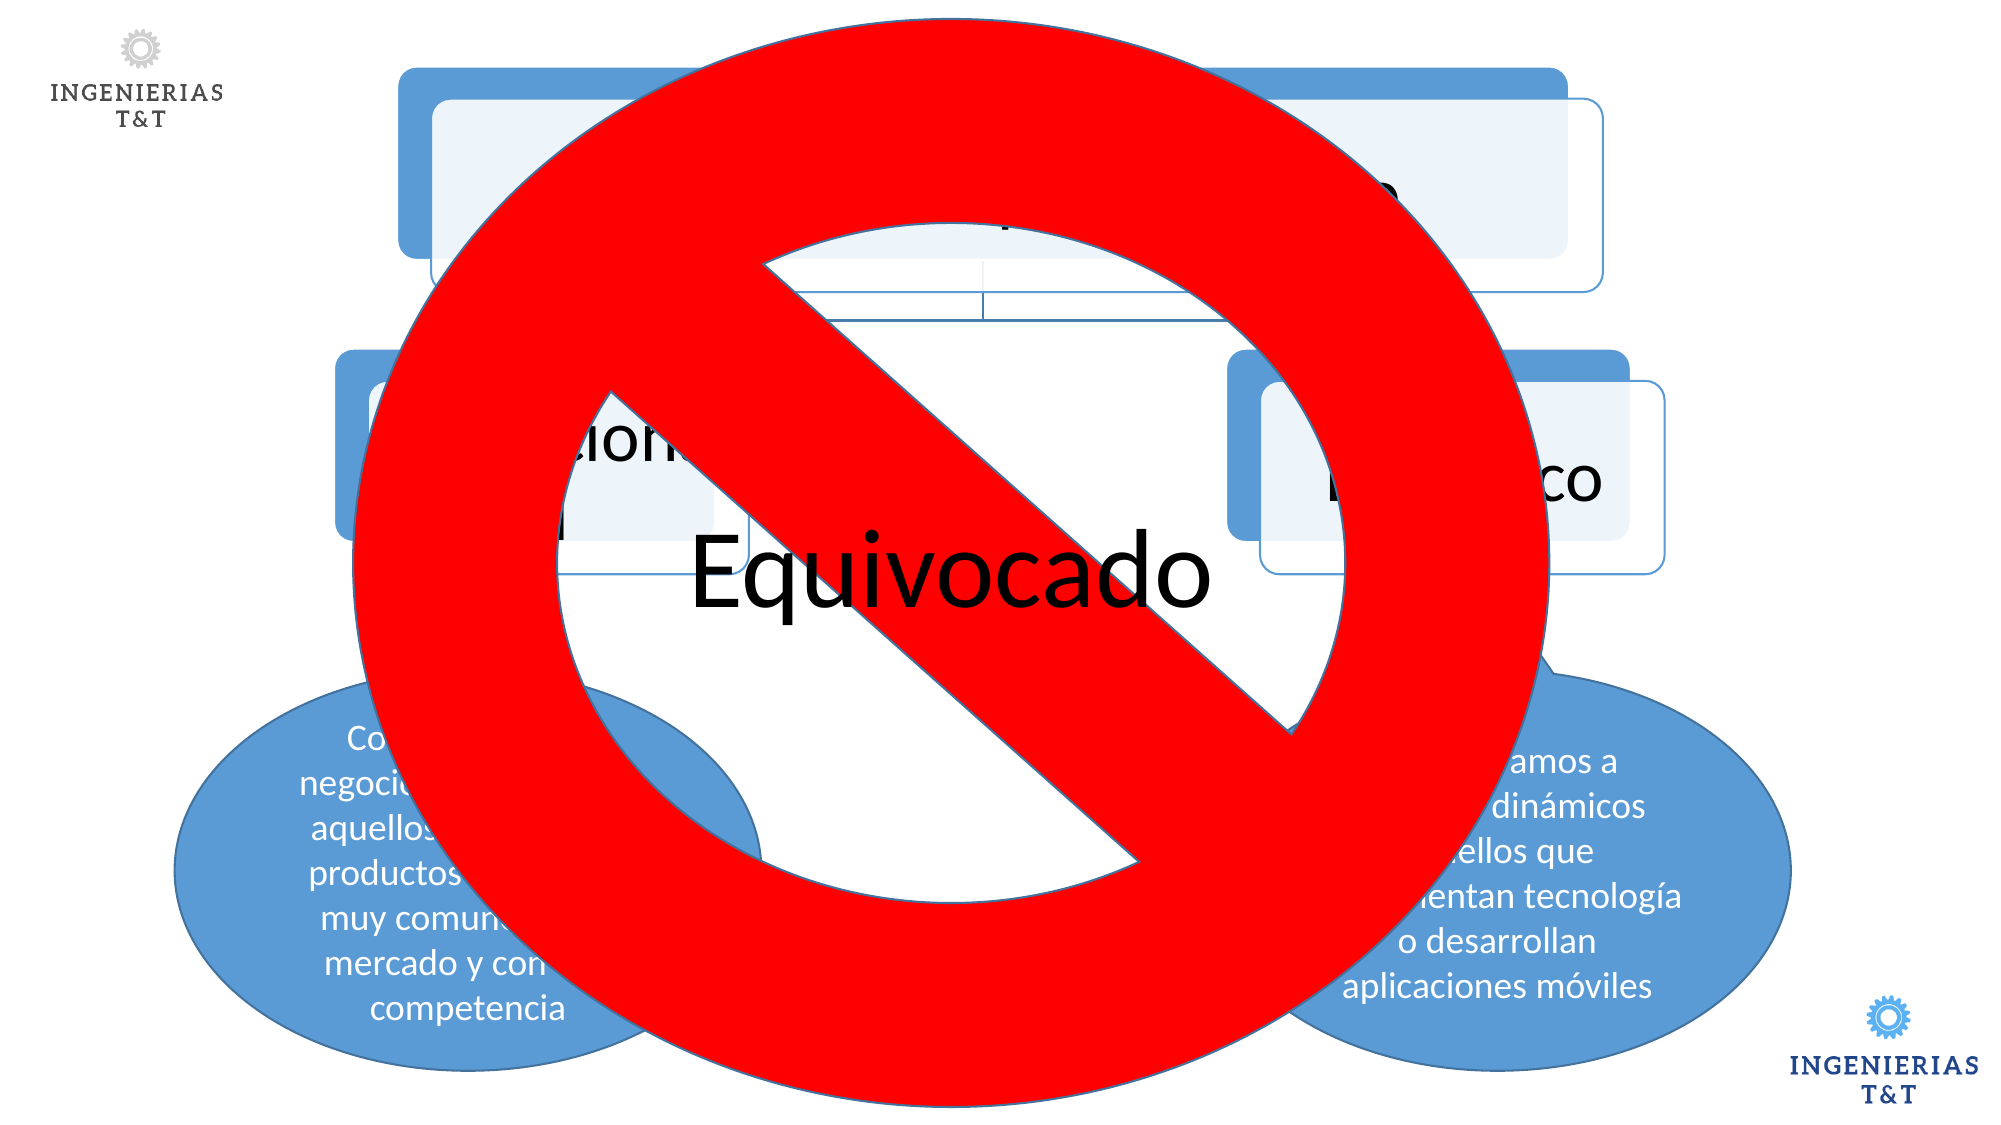

Equivocado
Tipos de emprendimiento
Tradicional
Dinámico
Consideramos a negocios tradicionales aquellos que ofertan productos y servicios muy comunes en el mercado y con alta competencia
Consideramos a negocios dinámicos aquellos que implementan tecnología o desarrollan aplicaciones móviles